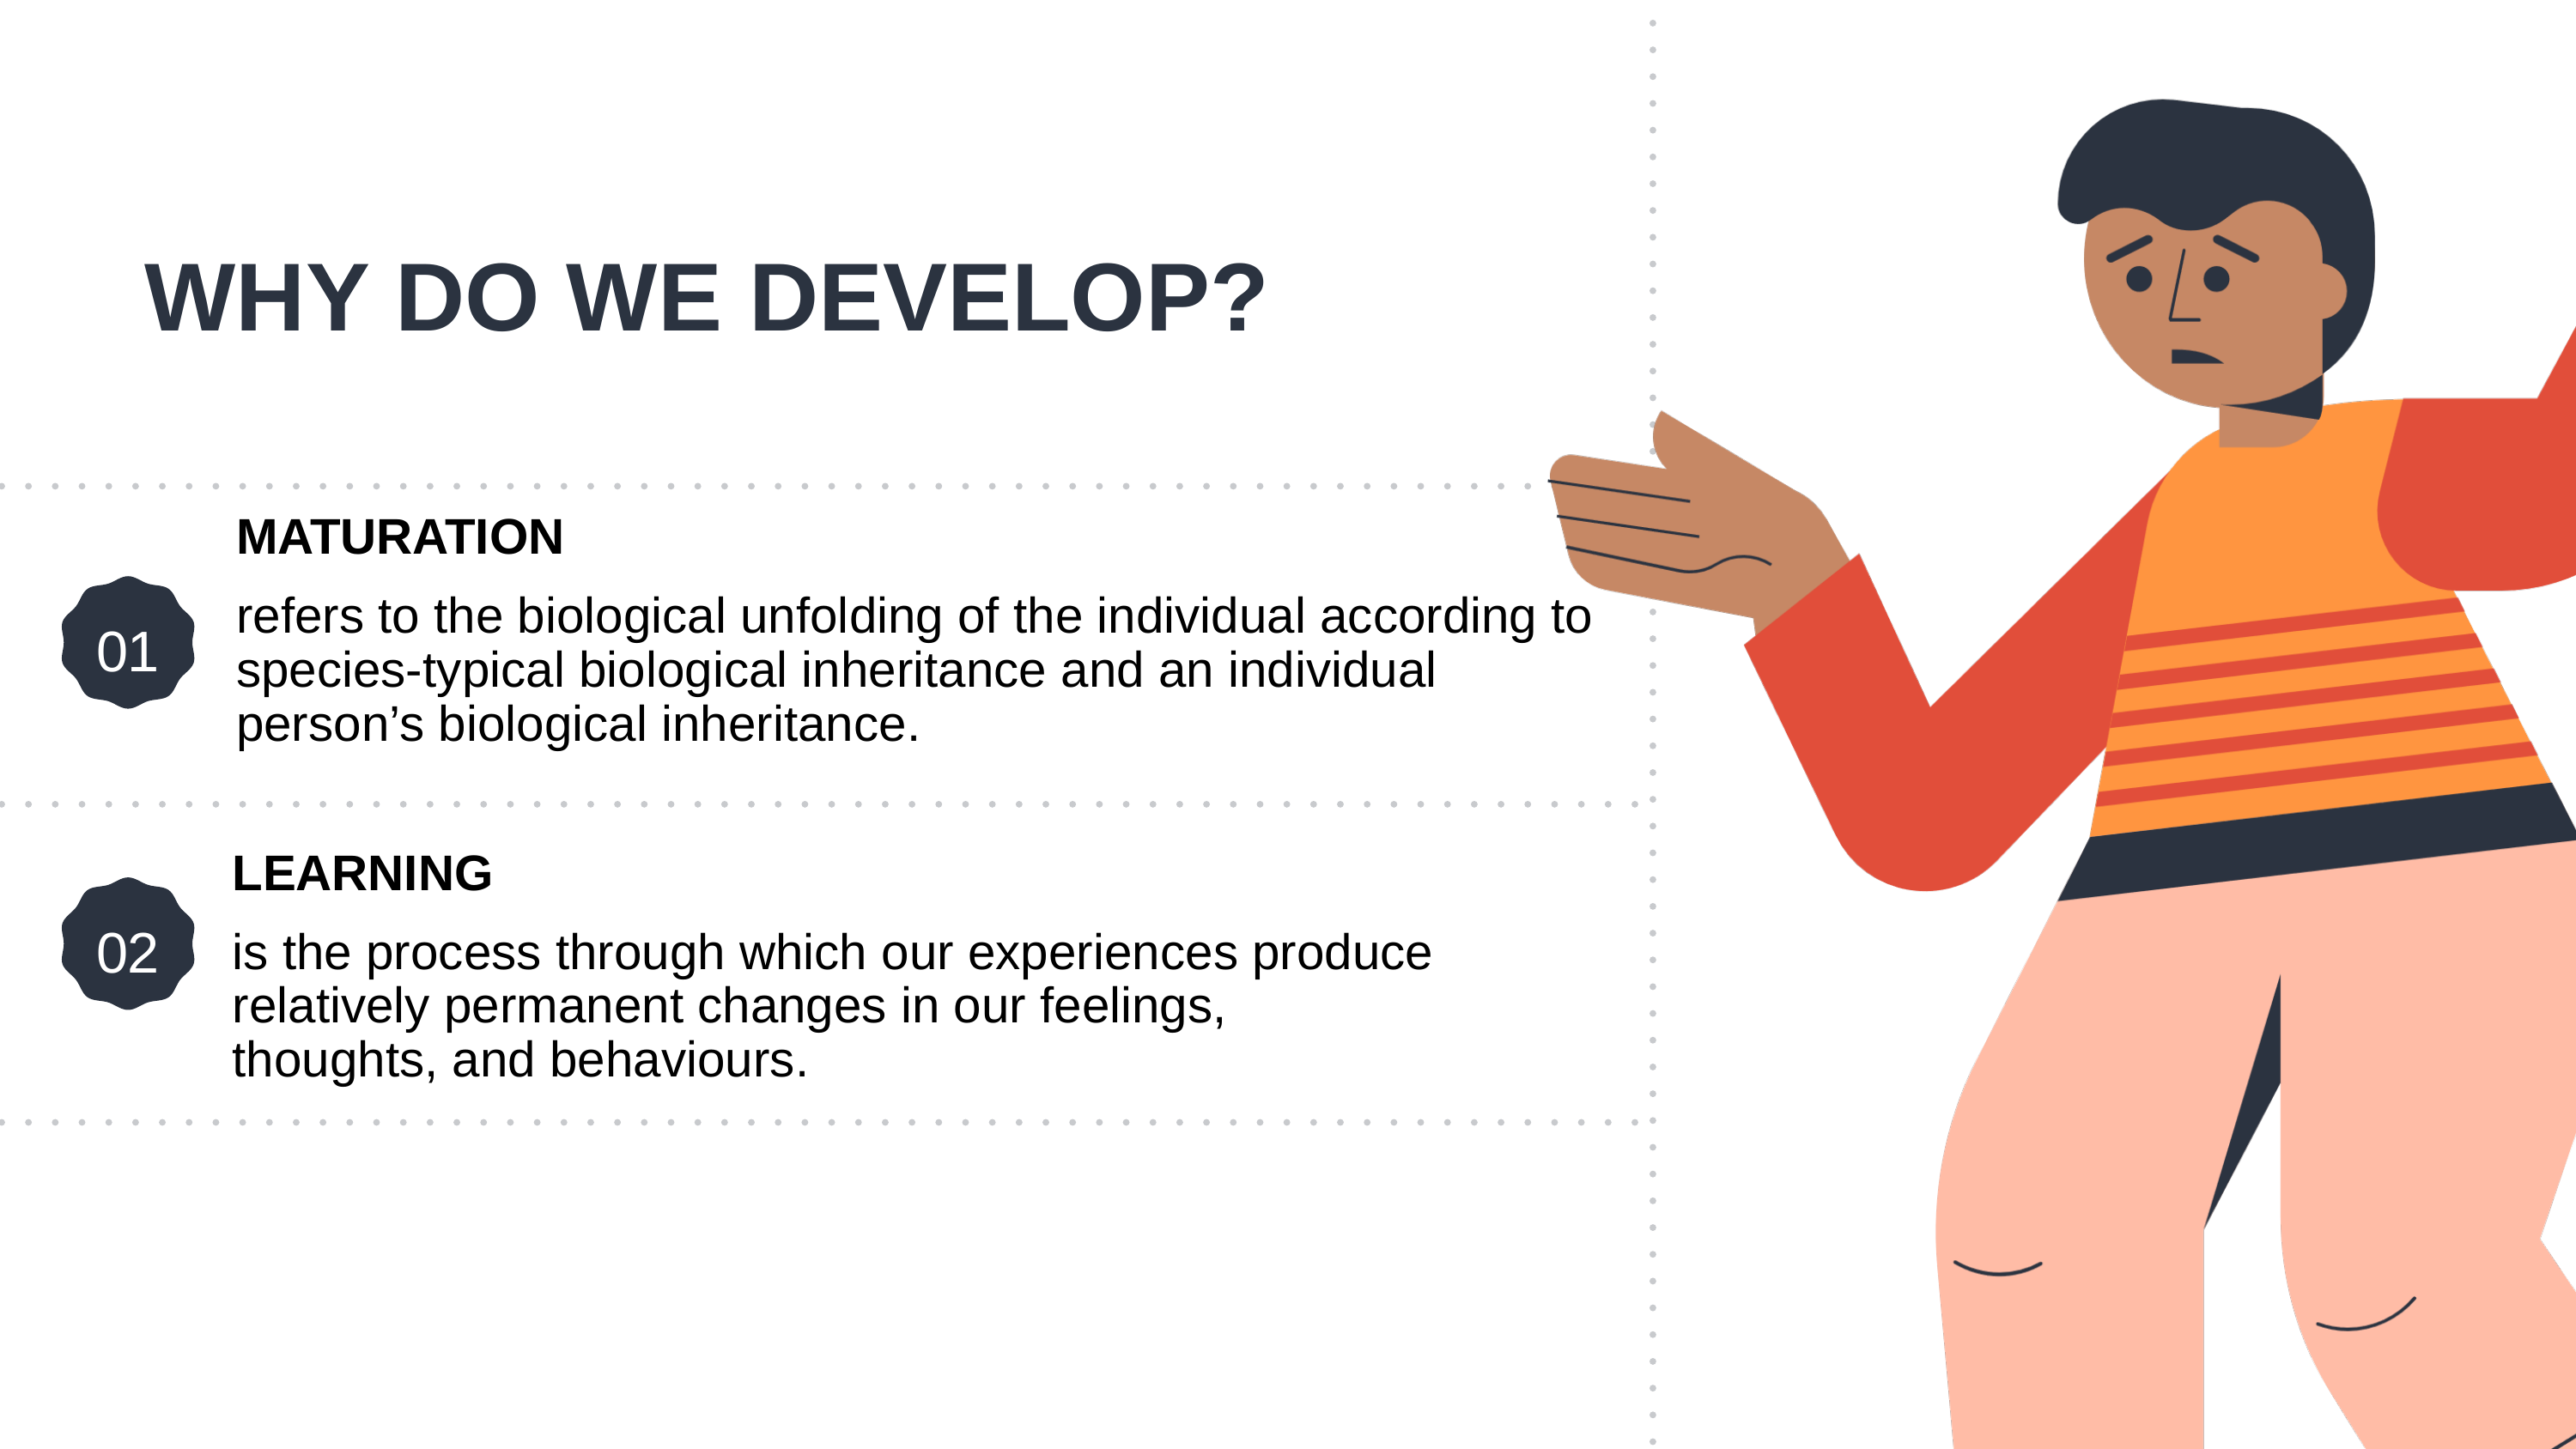

WHY DO WE DEVELOP?
MATURATION
refers to the biological unfolding of the individual according to species-typical biological inheritance and an individual person’s biological inheritance.

01
LEARNING
is the process through which our experiences produce relatively permanent changes in our feelings, thoughts, and behaviours.

02
0